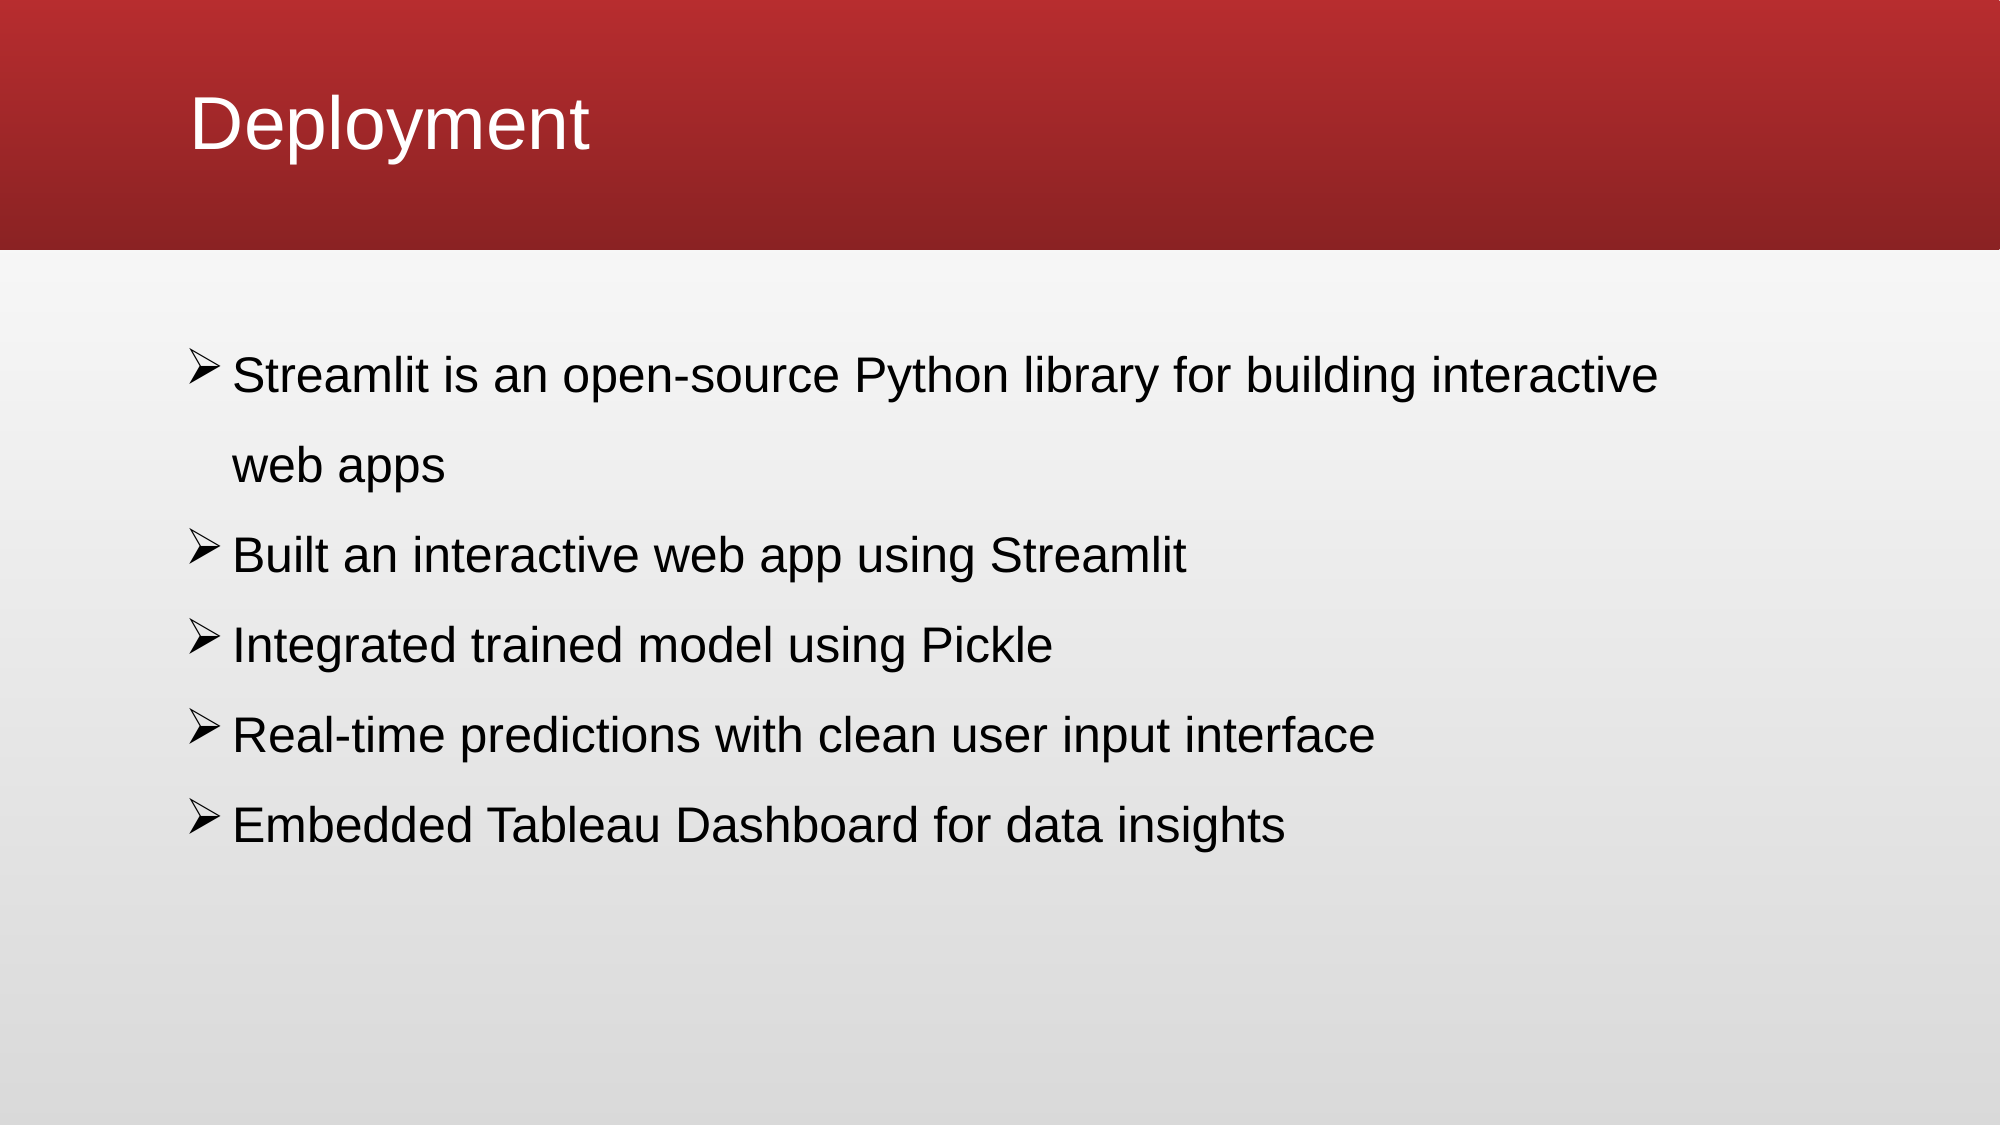

# Deployment
Streamlit is an open-source Python library for building interactive web apps
Built an interactive web app using Streamlit
Integrated trained model using Pickle
Real-time predictions with clean user input interface
Embedded Tableau Dashboard for data insights